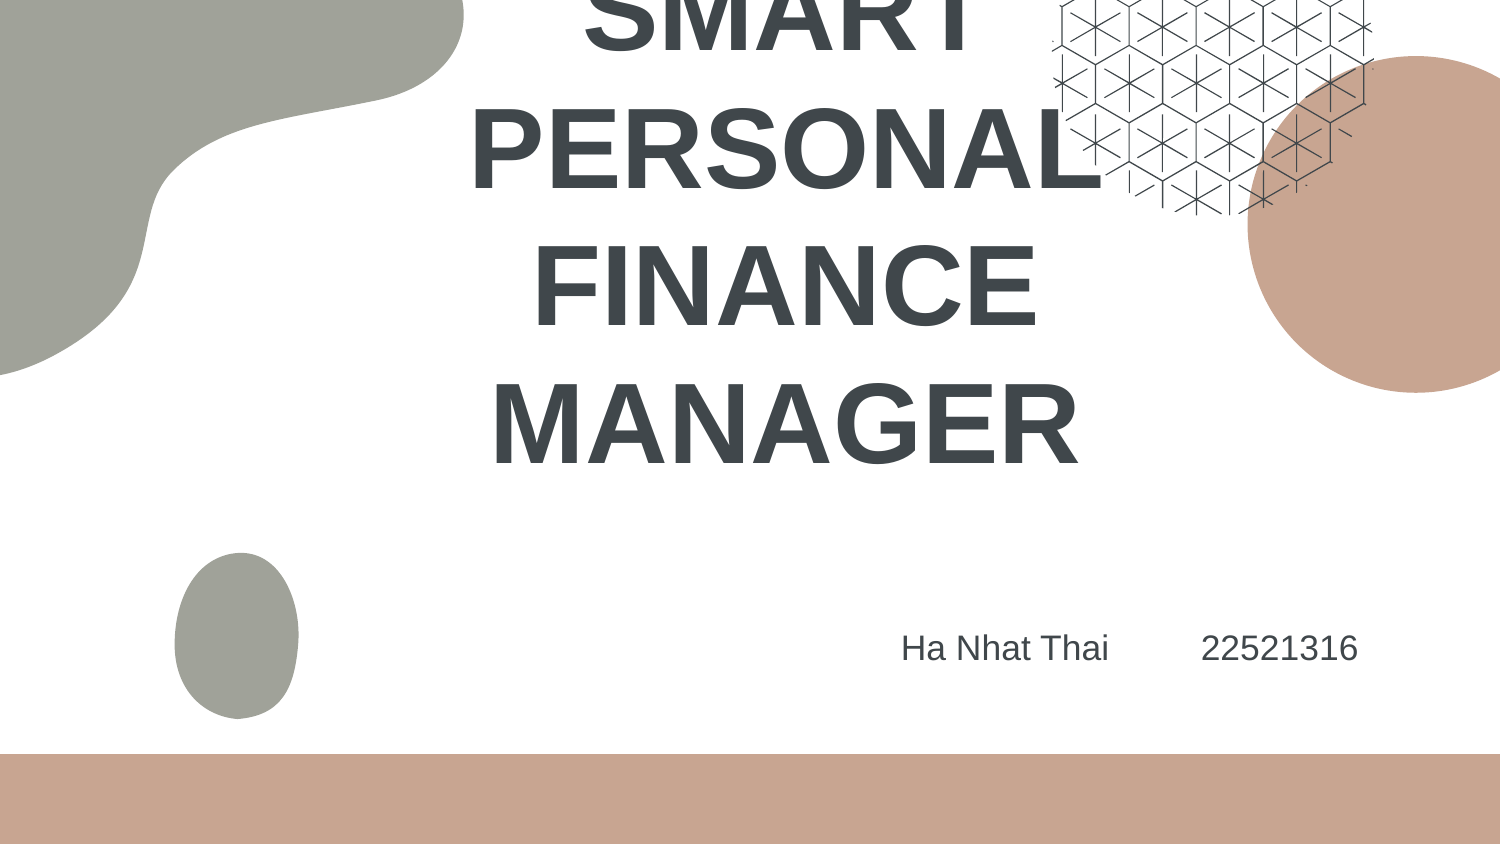

# SMART PERSONAL FINANCE MANAGER

Ha Nhat Thai	22521316